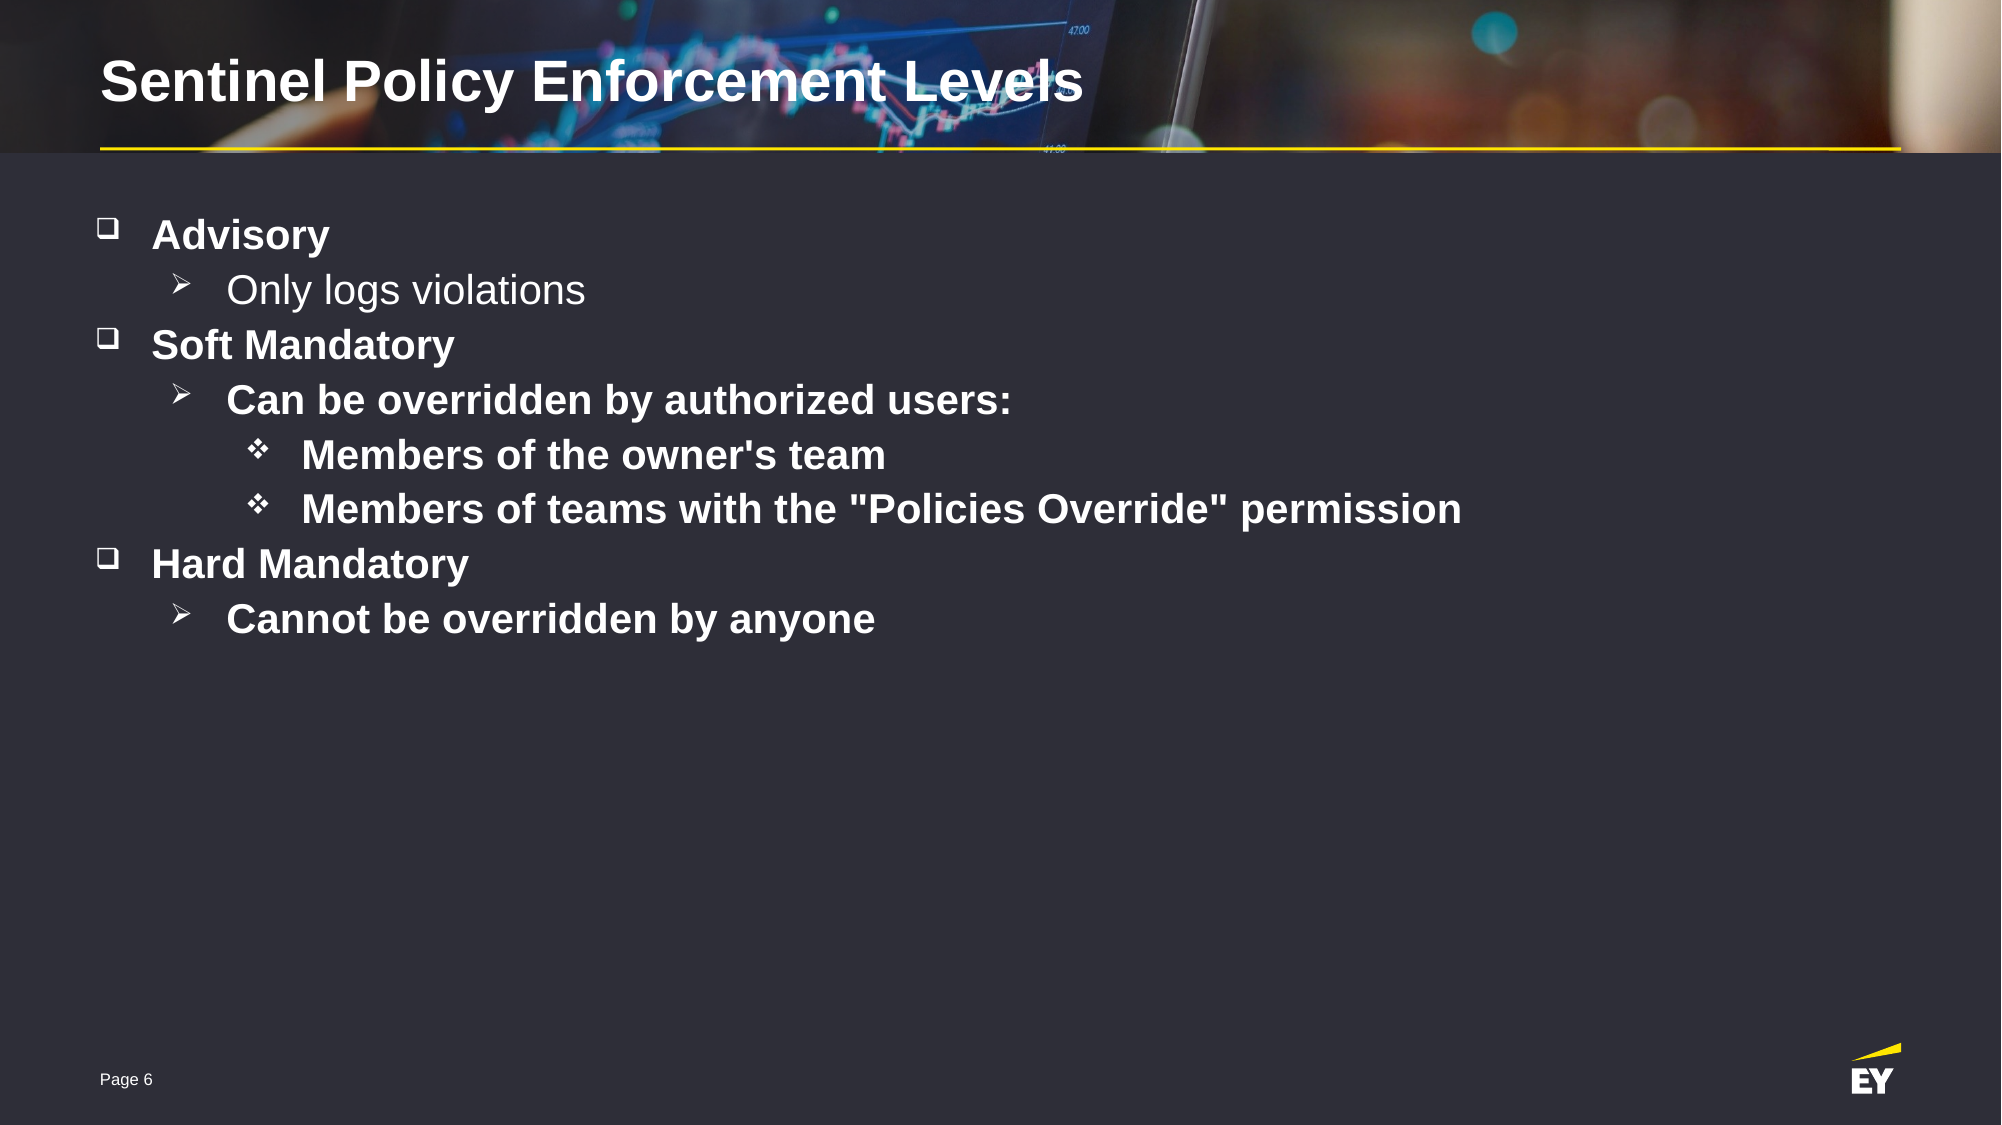

# Sentinel Policy Enforcement Levels

Advisory
Only logs violations
Soft Mandatory
Can be overridden by authorized users:
Members of the owner's team
Members of teams with the "Policies Override" permission
Hard Mandatory
Cannot be overridden by anyone